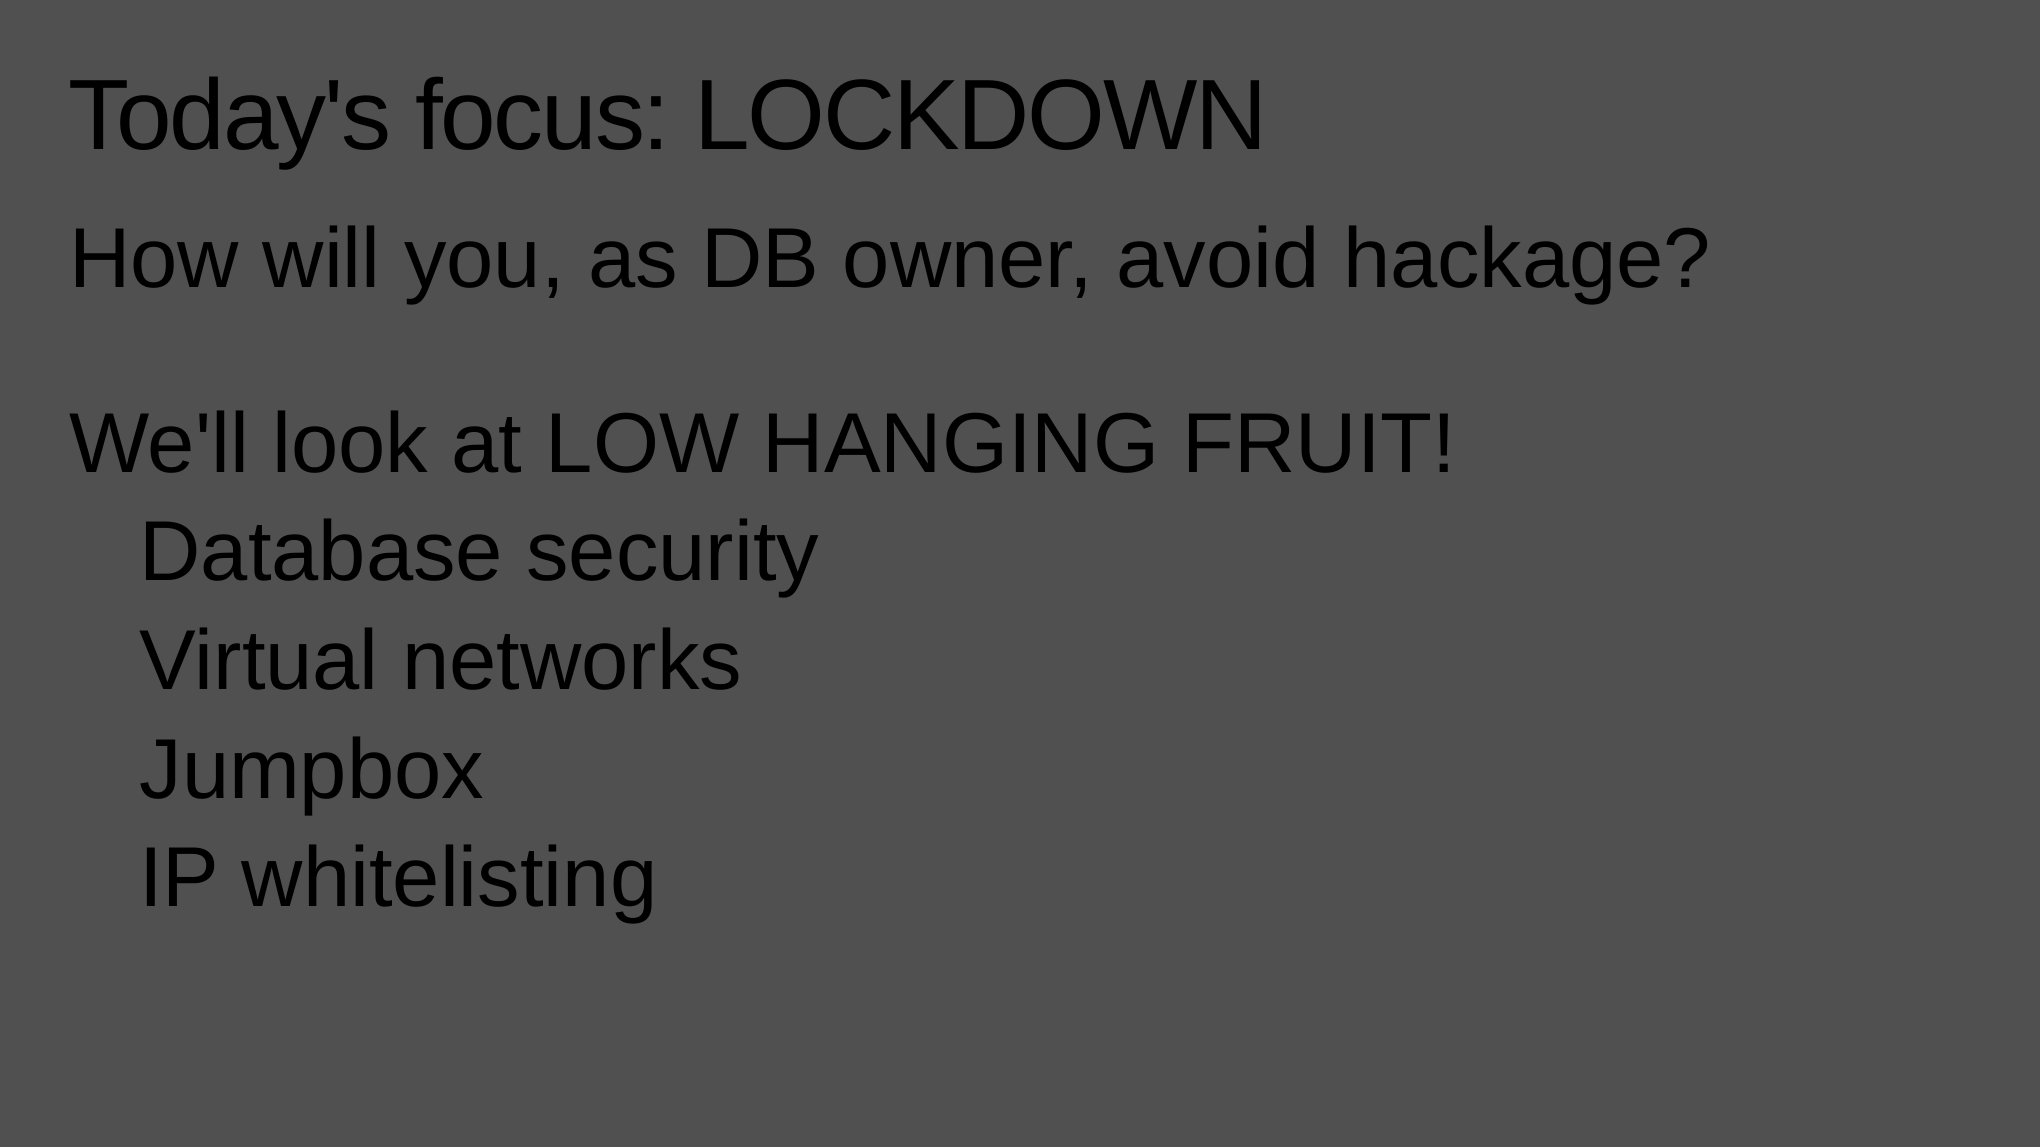

# Today's focus: LOCKDOWN
How will you, as DB owner, avoid hackage?

We'll look at LOW HANGING FRUIT!
   Database security
   Virtual networks
   Jumpbox
   IP whitelisting